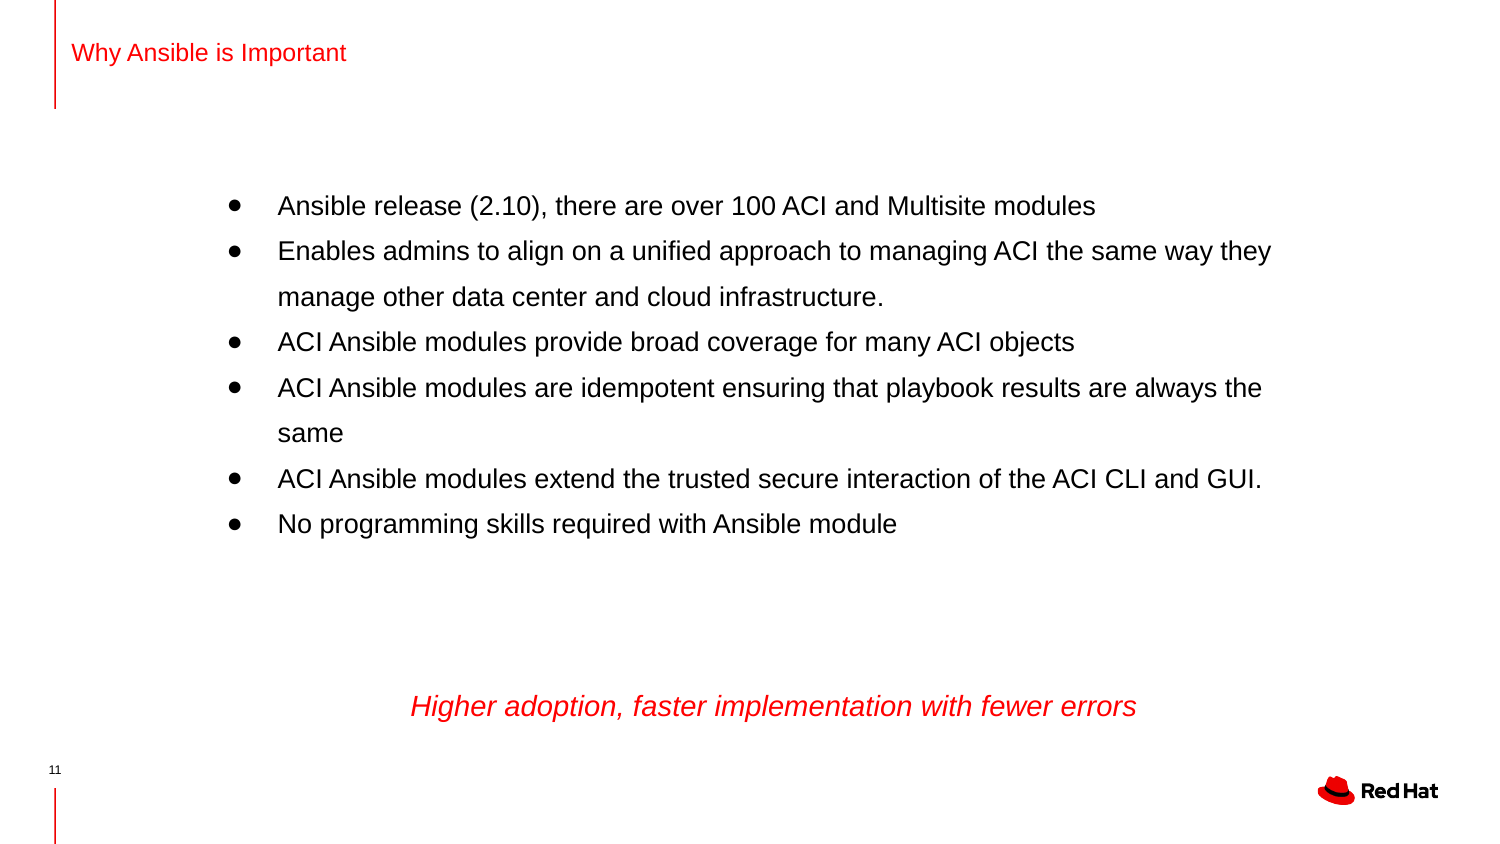

# Why Ansible is Important
Ansible release (2.10), there are over 100 ACI and Multisite modules
Enables admins to align on a unified approach to managing ACI the same way they manage other data center and cloud infrastructure.
ACI Ansible modules provide broad coverage for many ACI objects
ACI Ansible modules are idempotent ensuring that playbook results are always the same
ACI Ansible modules extend the trusted secure interaction of the ACI CLI and GUI.
No programming skills required with Ansible module

Higher adoption, faster implementation with fewer errors
11